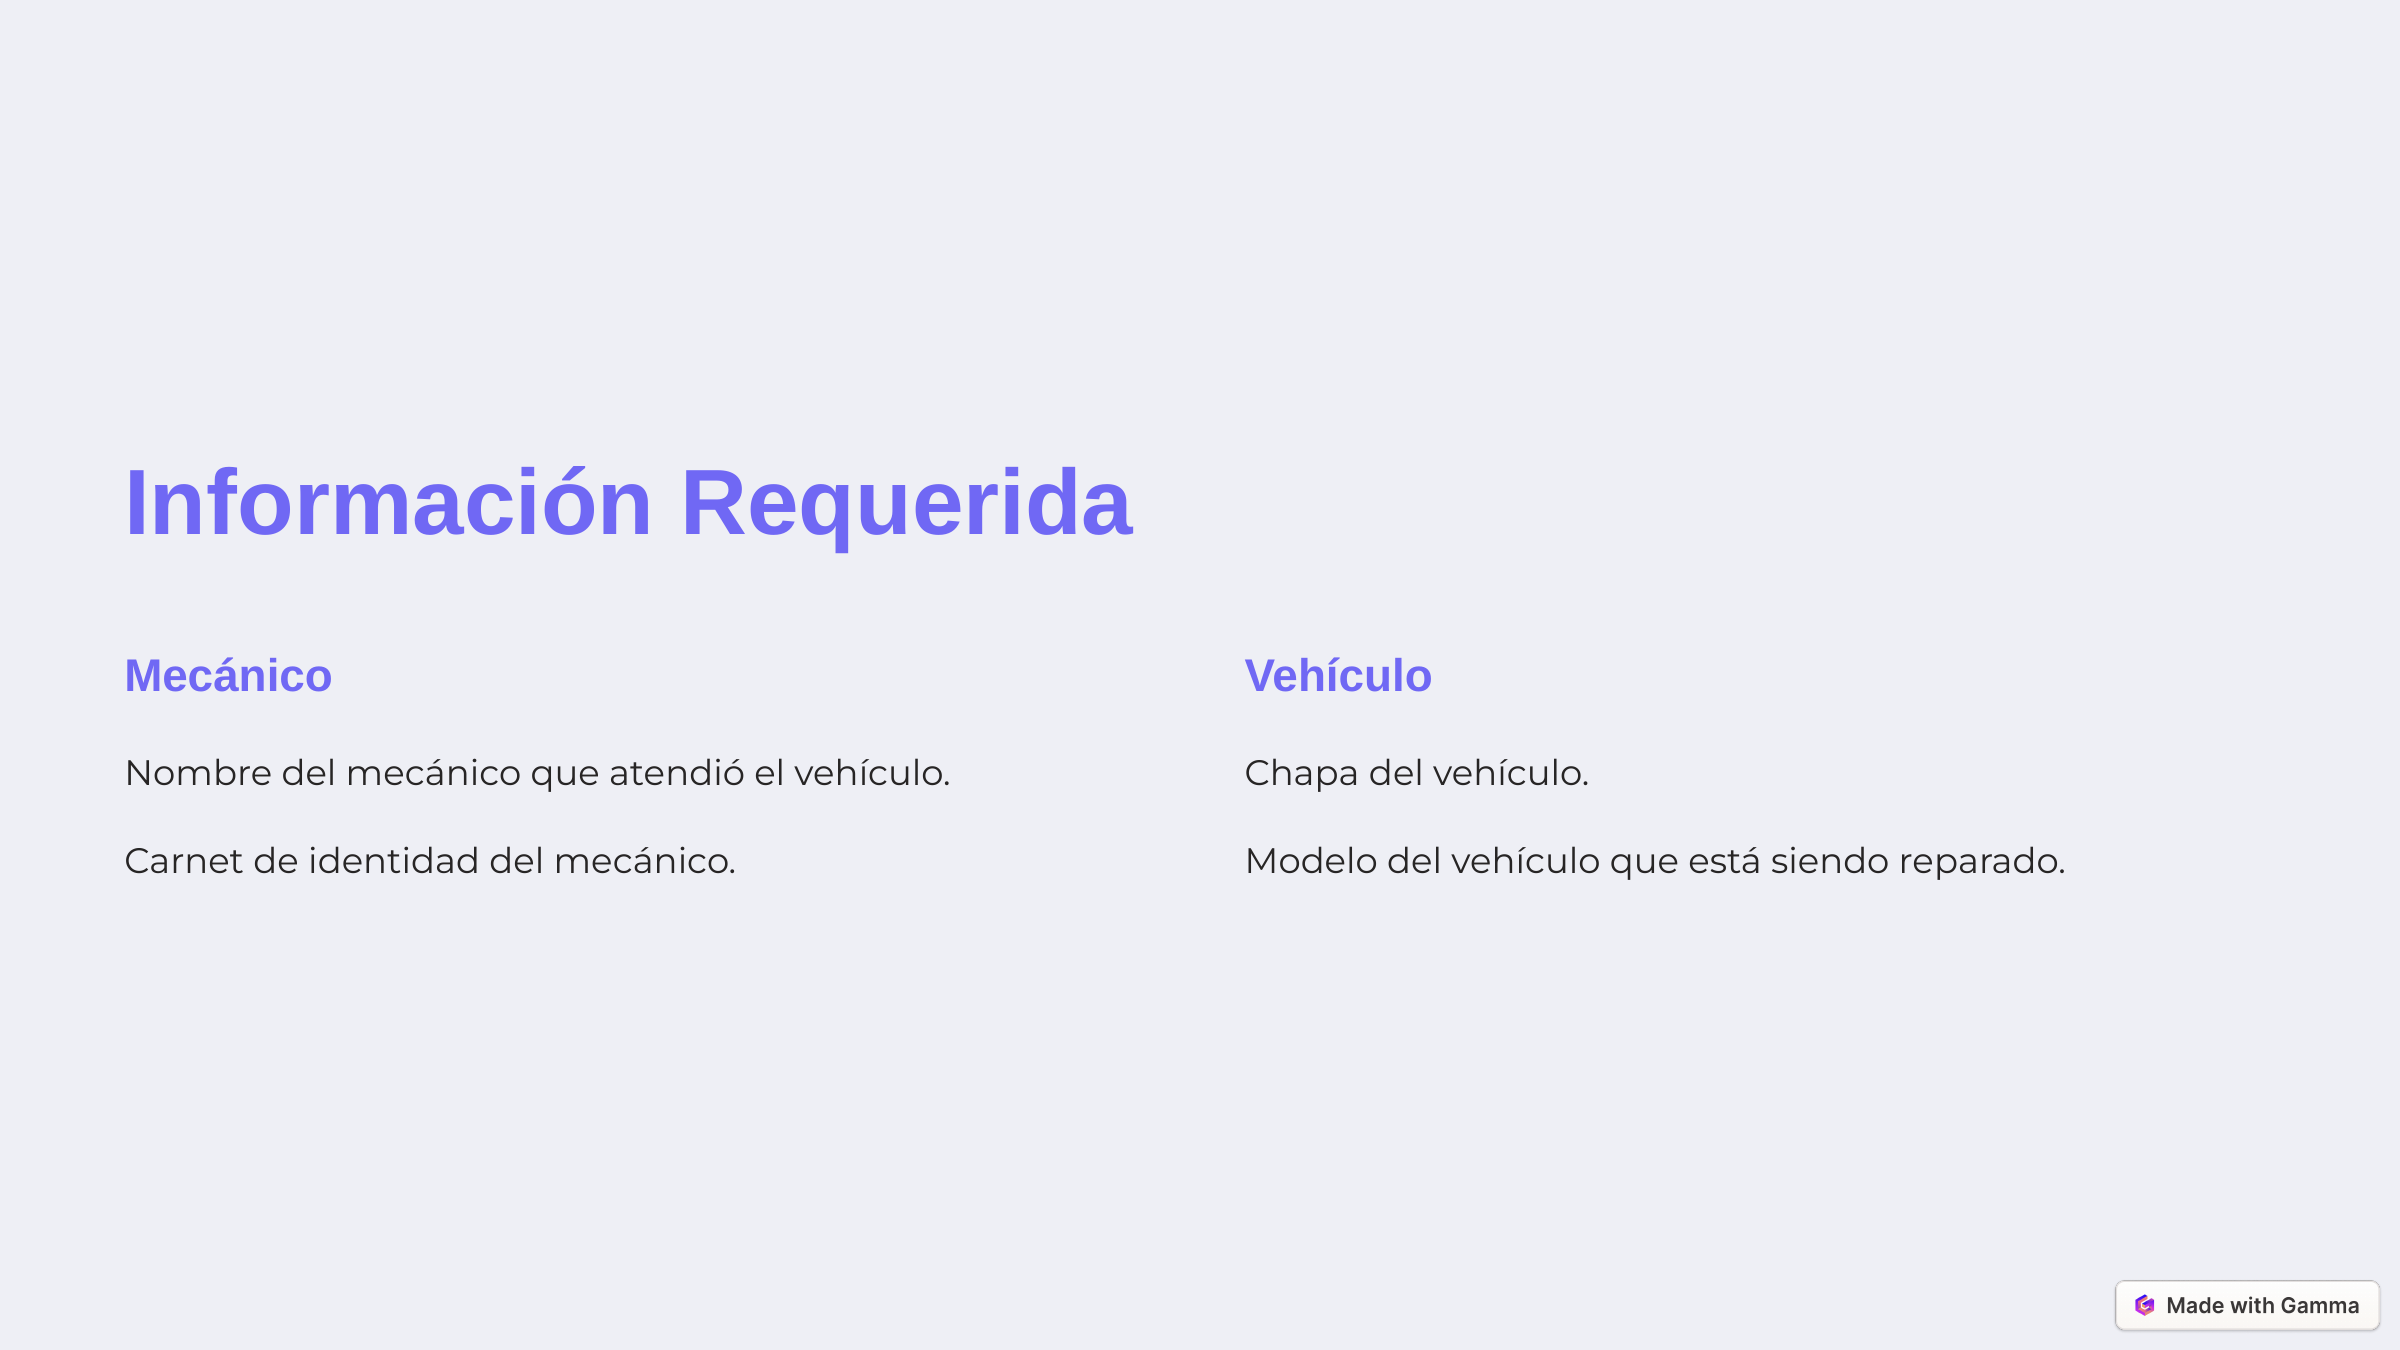

Información Requerida
Mecánico
Vehículo
Nombre del mecánico que atendió el vehículo.
Chapa del vehículo.
Carnet de identidad del mecánico.
Modelo del vehículo que está siendo reparado.